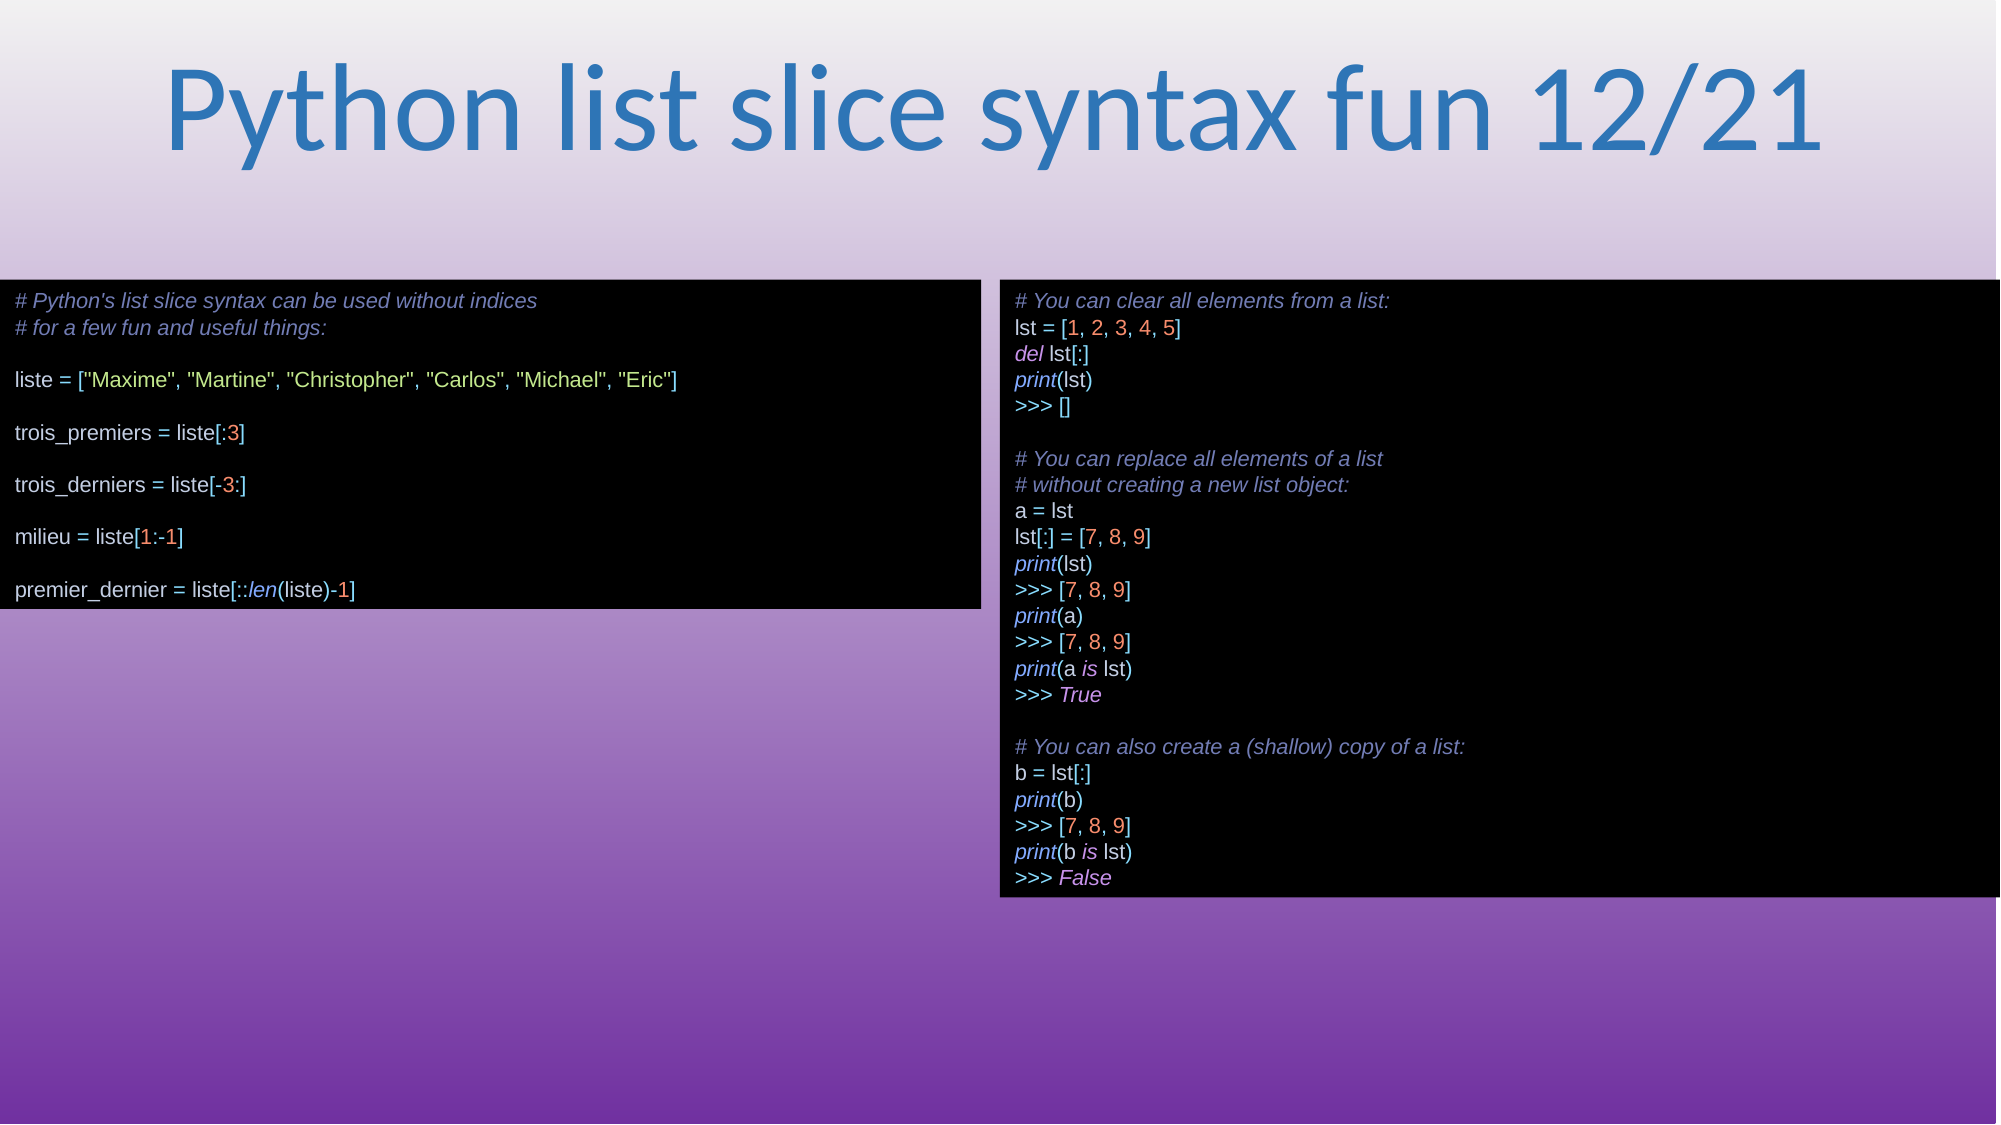

# Python list slice syntax fun 12/21
# Python's list slice syntax can be used without indices # for a few fun and useful things: liste = ["Maxime", "Martine", "Christopher", "Carlos", "Michael", "Eric"] trois_premiers = liste[:3] trois_derniers = liste[-3:] milieu = liste[1:-1] premier_dernier = liste[::len(liste)-1]
# You can clear all elements from a list: lst = [1, 2, 3, 4, 5] del lst[:] print(lst) >>> [] # You can replace all elements of a list # without creating a new list object: a = lst lst[:] = [7, 8, 9] print(lst) >>> [7, 8, 9] print(a) >>> [7, 8, 9] print(a is lst) >>> True # You can also create a (shallow) copy of a list: b = lst[:] print(b) >>> [7, 8, 9] print(b is lst) >>> False

94